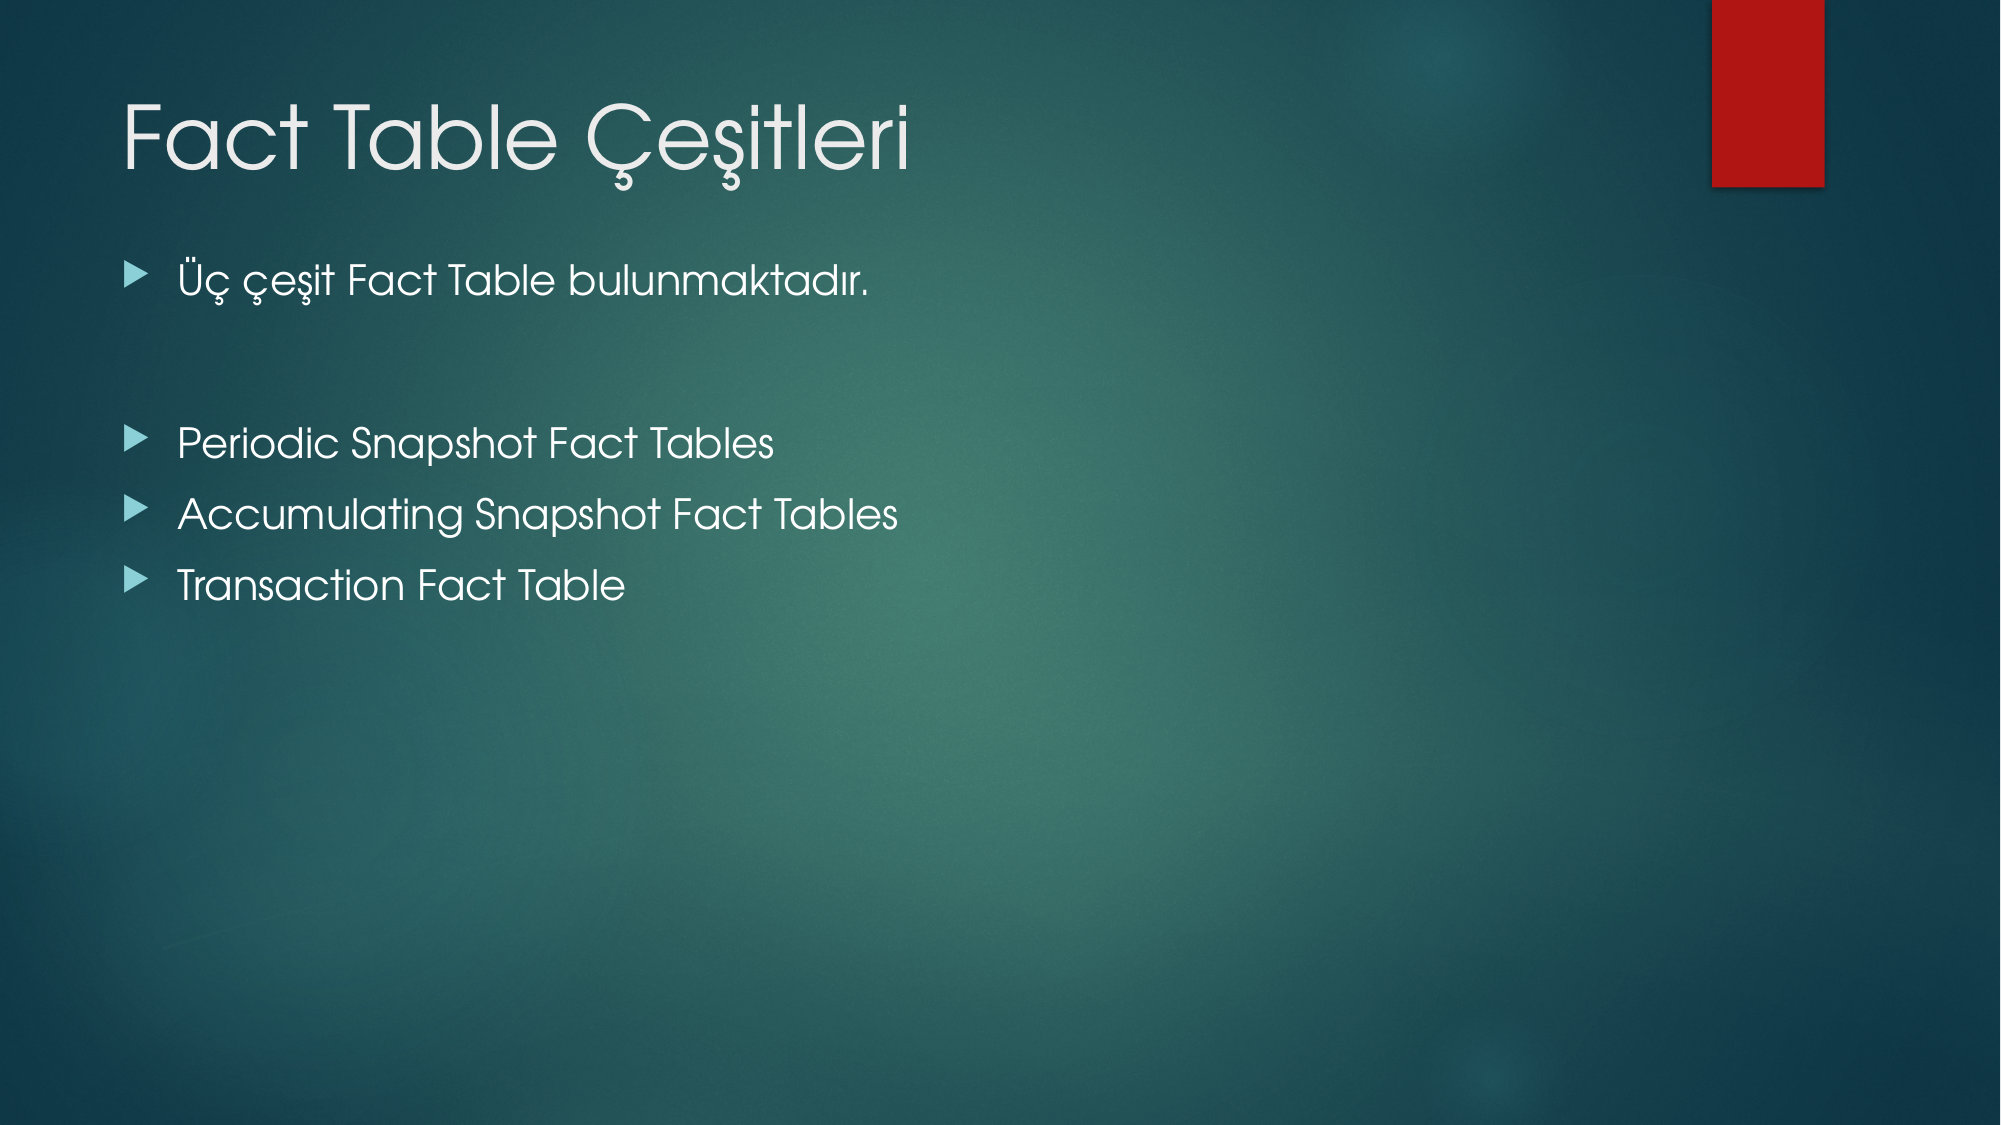

# Fact Table Çeşitleri
Üç çeşit Fact Table bulunmaktadır.
Periodic Snapshot Fact Tables
Accumulating Snapshot Fact Tables
Transaction Fact Table